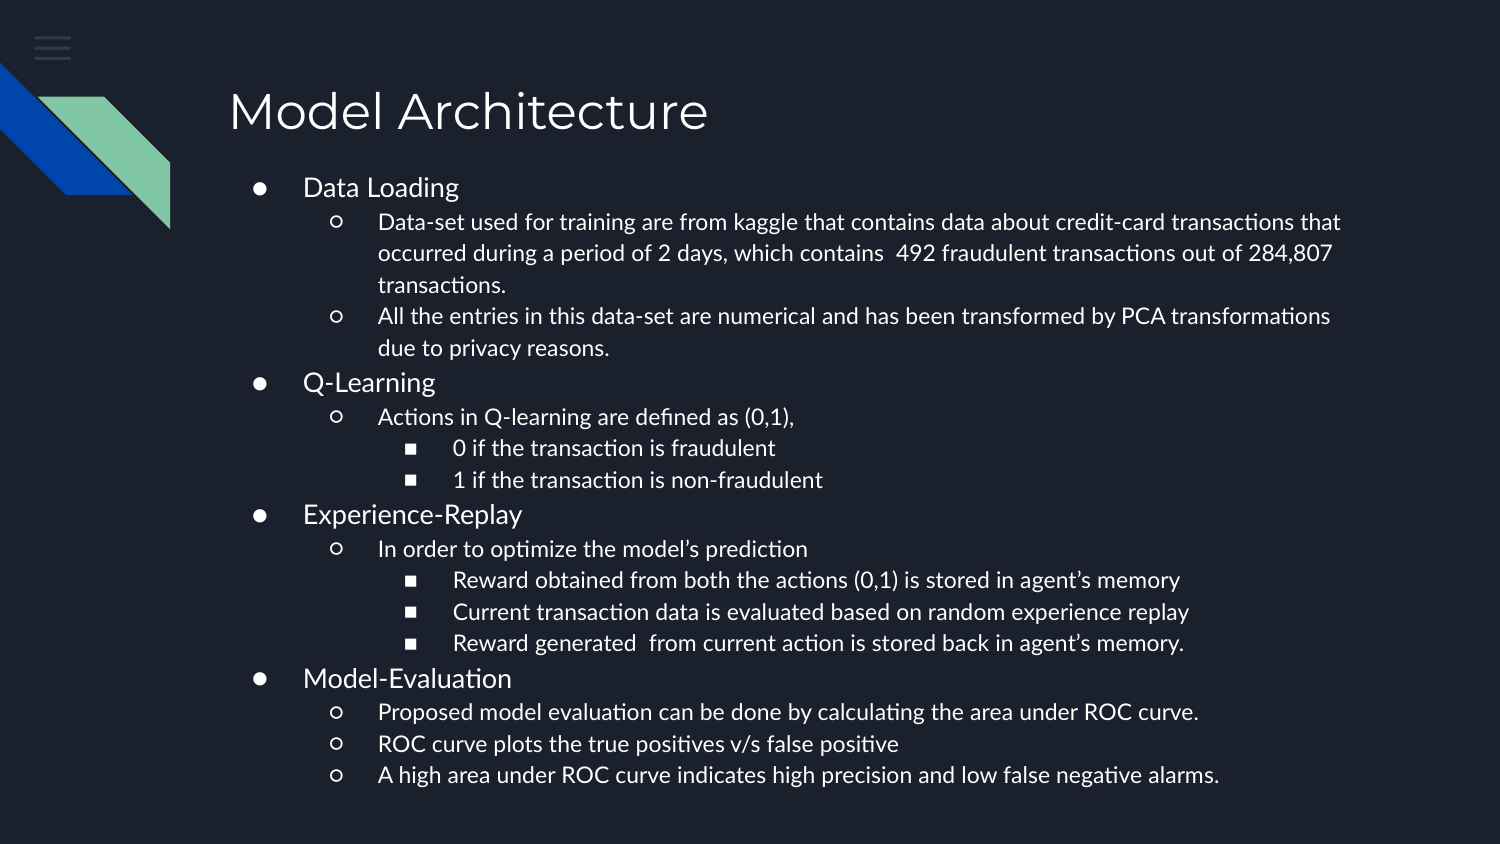

# Model Architecture
Data Loading
Data-set used for training are from kaggle that contains data about credit-card transactions that occurred during a period of 2 days, which contains  492 fraudulent transactions out of 284,807 transactions.
All the entries in this data-set are numerical and has been transformed by PCA transformations due to privacy reasons.
Q-Learning
Actions in Q-learning are defined as (0,1),
0 if the transaction is fraudulent
1 if the transaction is non-fraudulent
Experience-Replay
In order to optimize the model’s prediction
Reward obtained from both the actions (0,1) is stored in agent’s memory
Current transaction data is evaluated based on random experience replay
Reward generated  from current action is stored back in agent’s memory.
Model-Evaluation
Proposed model evaluation can be done by calculating the area under ROC curve.
ROC curve plots the true positives v/s false positive
A high area under ROC curve indicates high precision and low false negative alarms.